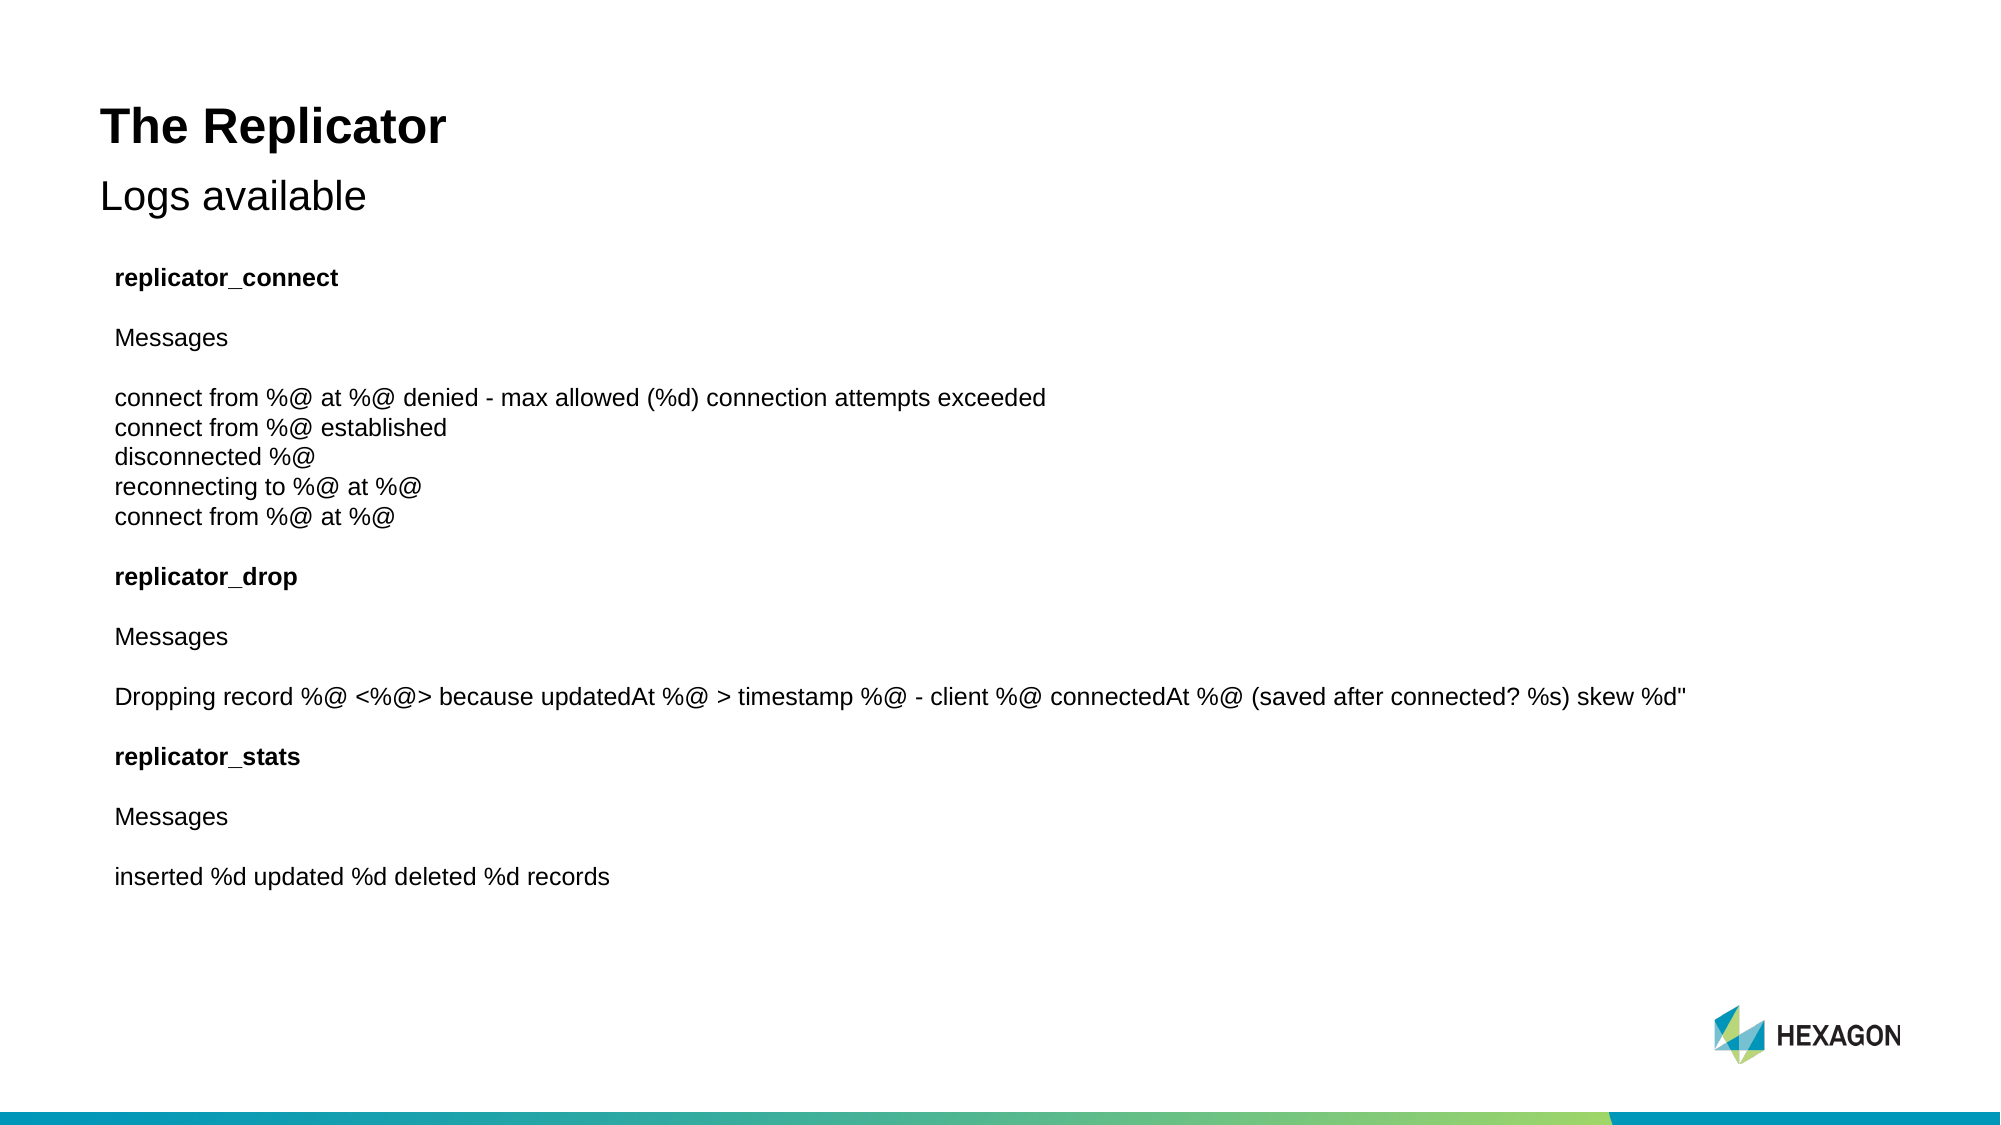

# The Replicator
Logs available
replicator_connect

Messages

connect from %@ at %@ denied - max allowed (%d) connection attempts exceeded
connect from %@ established
disconnected %@
reconnecting to %@ at %@
connect from %@ at %@

replicator_drop

Messages

Dropping record %@ <%@> because updatedAt %@ > timestamp %@ - client %@ connectedAt %@ (saved after connected? %s) skew %d"

replicator_stats

Messages

inserted %d updated %d deleted %d records